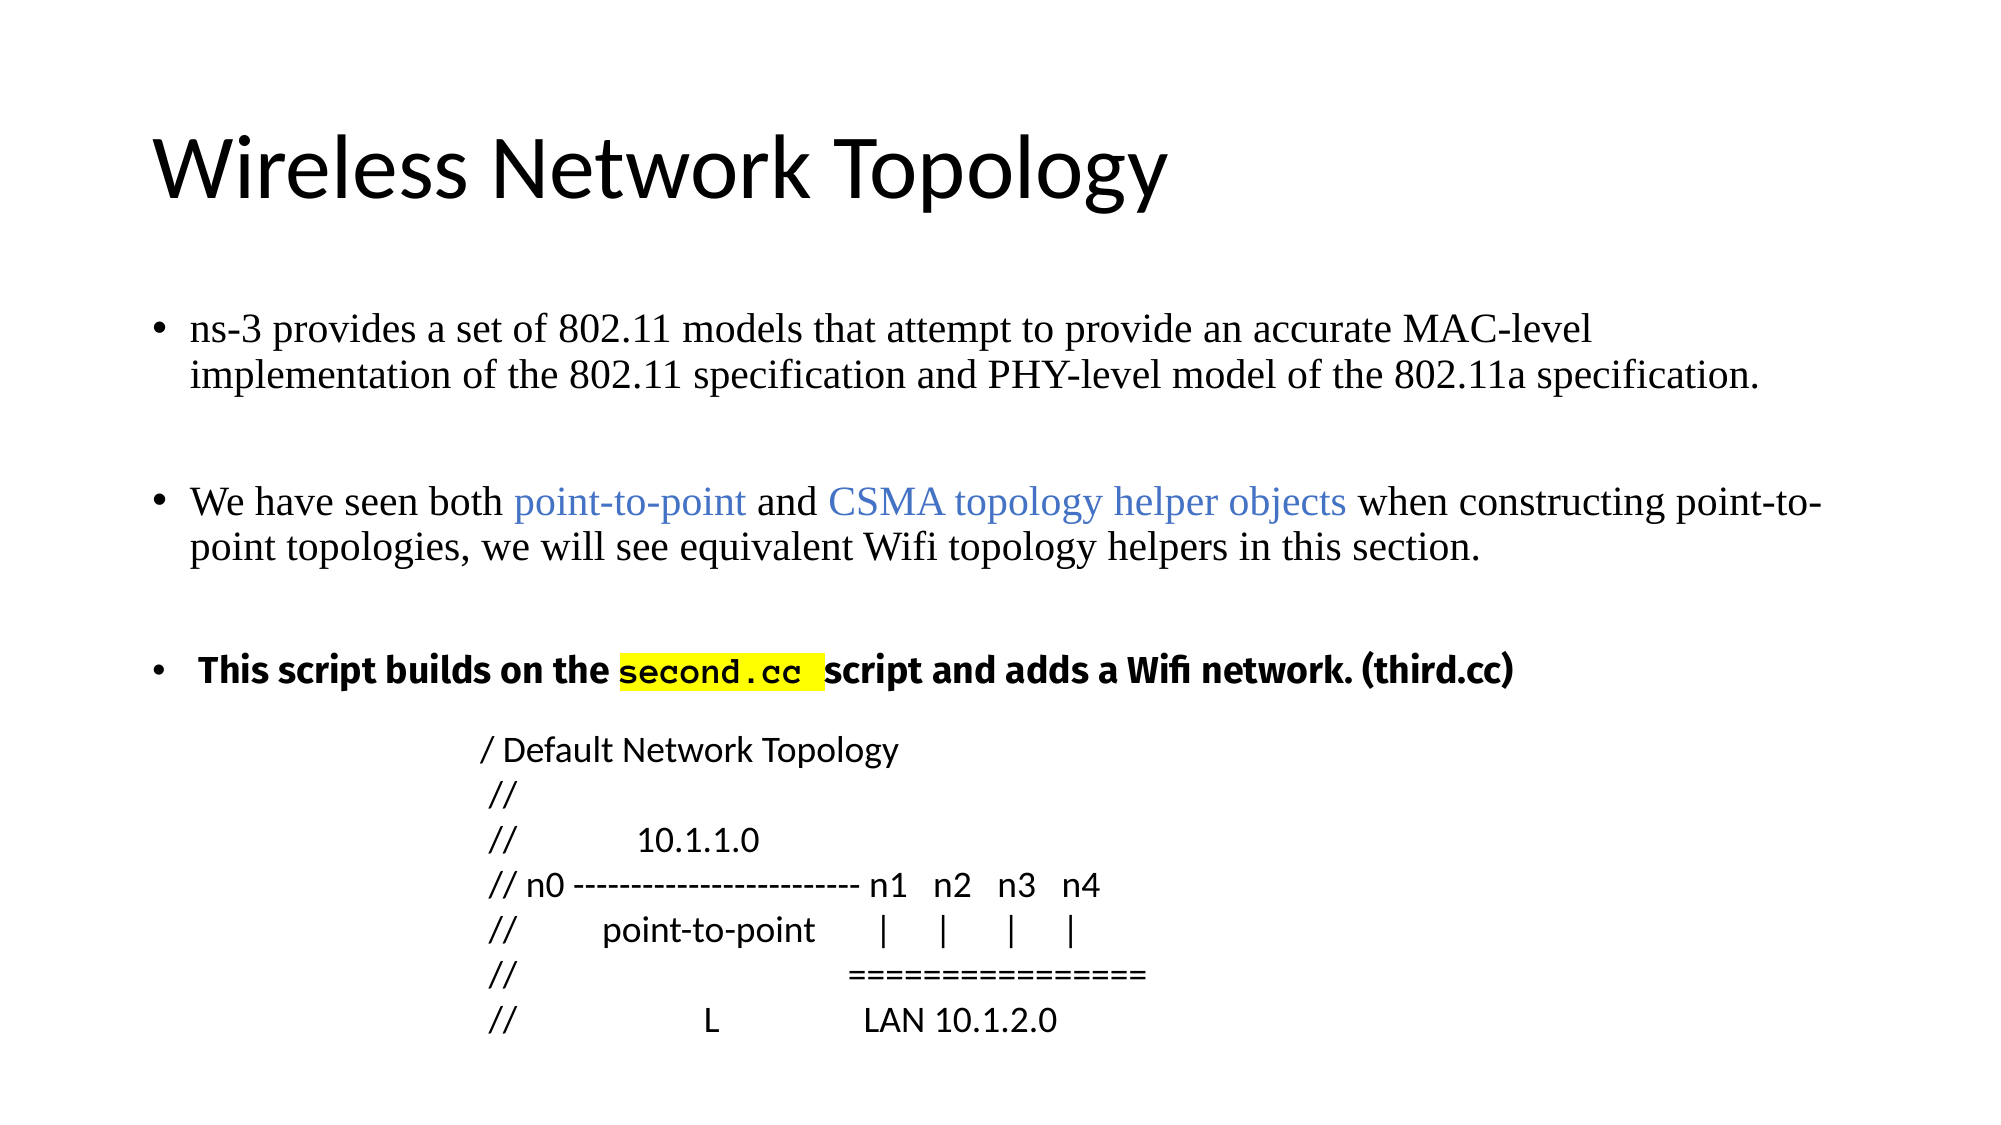

# Wireless Network Topology
ns-3 provides a set of 802.11 models that attempt to provide an accurate MAC-level implementation of the 802.11 specification and PHY-level model of the 802.11a specification.

We have seen both point-to-point and CSMA topology helper objects when constructing point-to-point topologies, we will see equivalent Wifi topology helpers in this section.

 This script builds on the second.cc script and adds a Wifi network. (third.cc)
/ Default Network Topology
 //
 //              10.1.1.0
 // n0 ------------------------- n1   n2   n3   n4
 //          point-to-point       |     |      |     |
 //                                       ================
 //                      L                 LAN 10.1.2.0